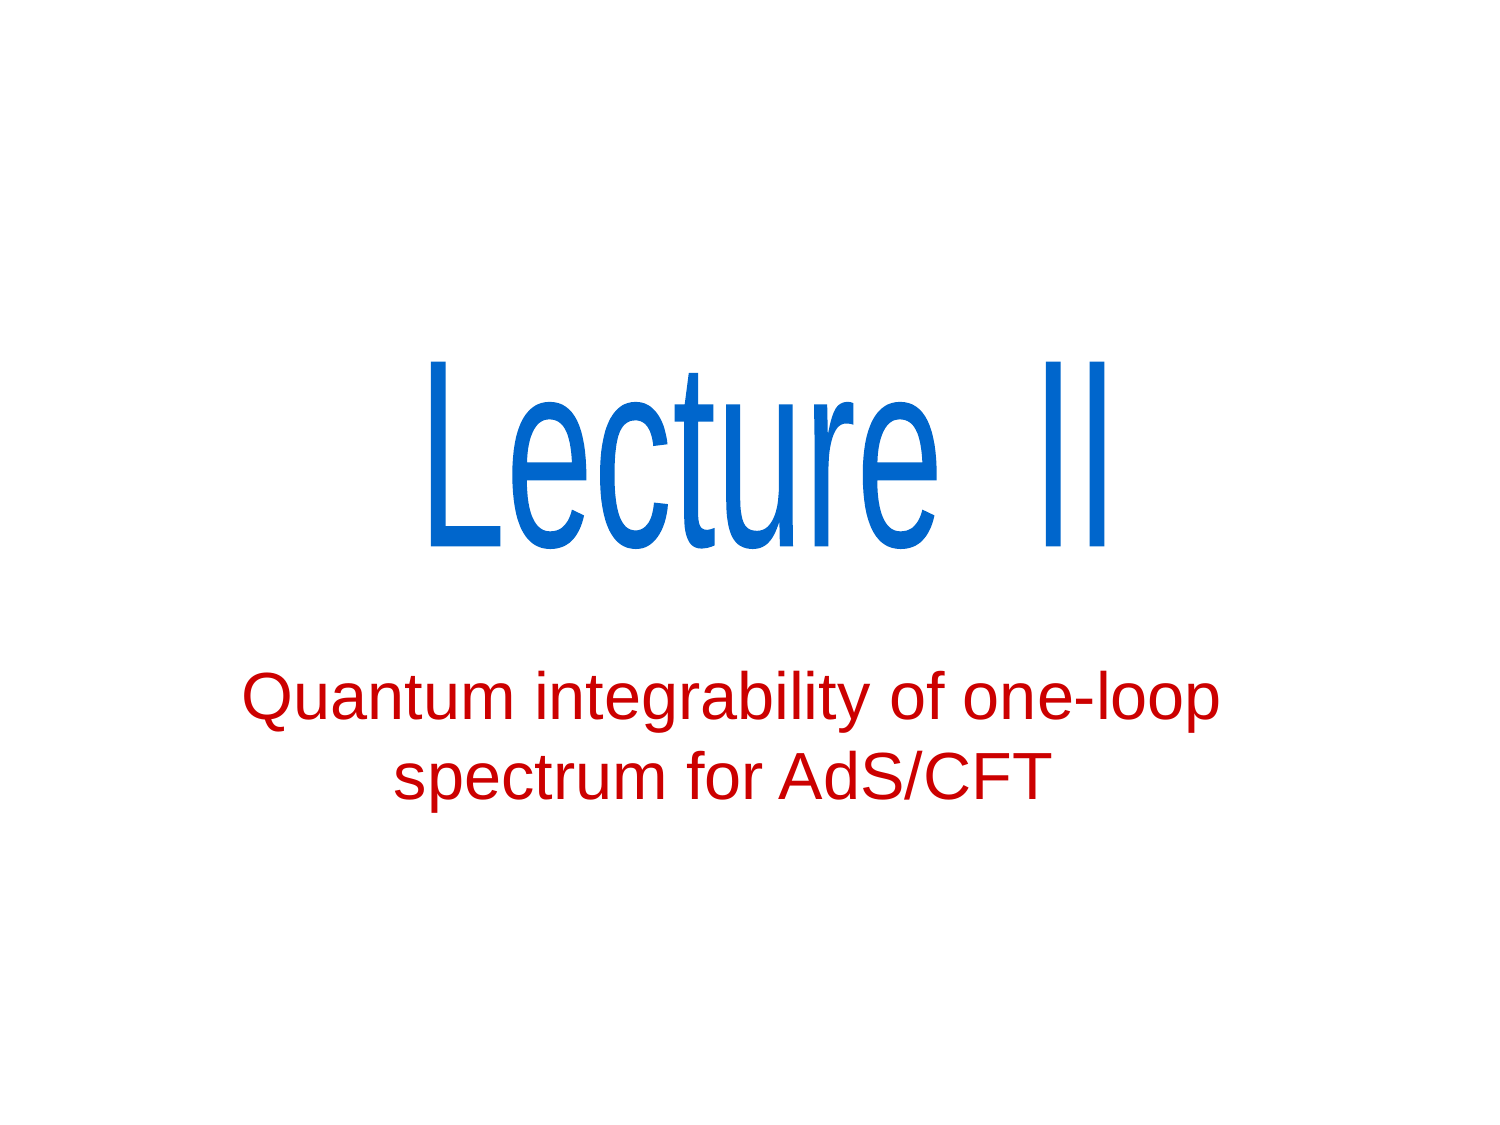

Lecture  II
Quantum integrability of one-loop spectrum for AdS/CFT